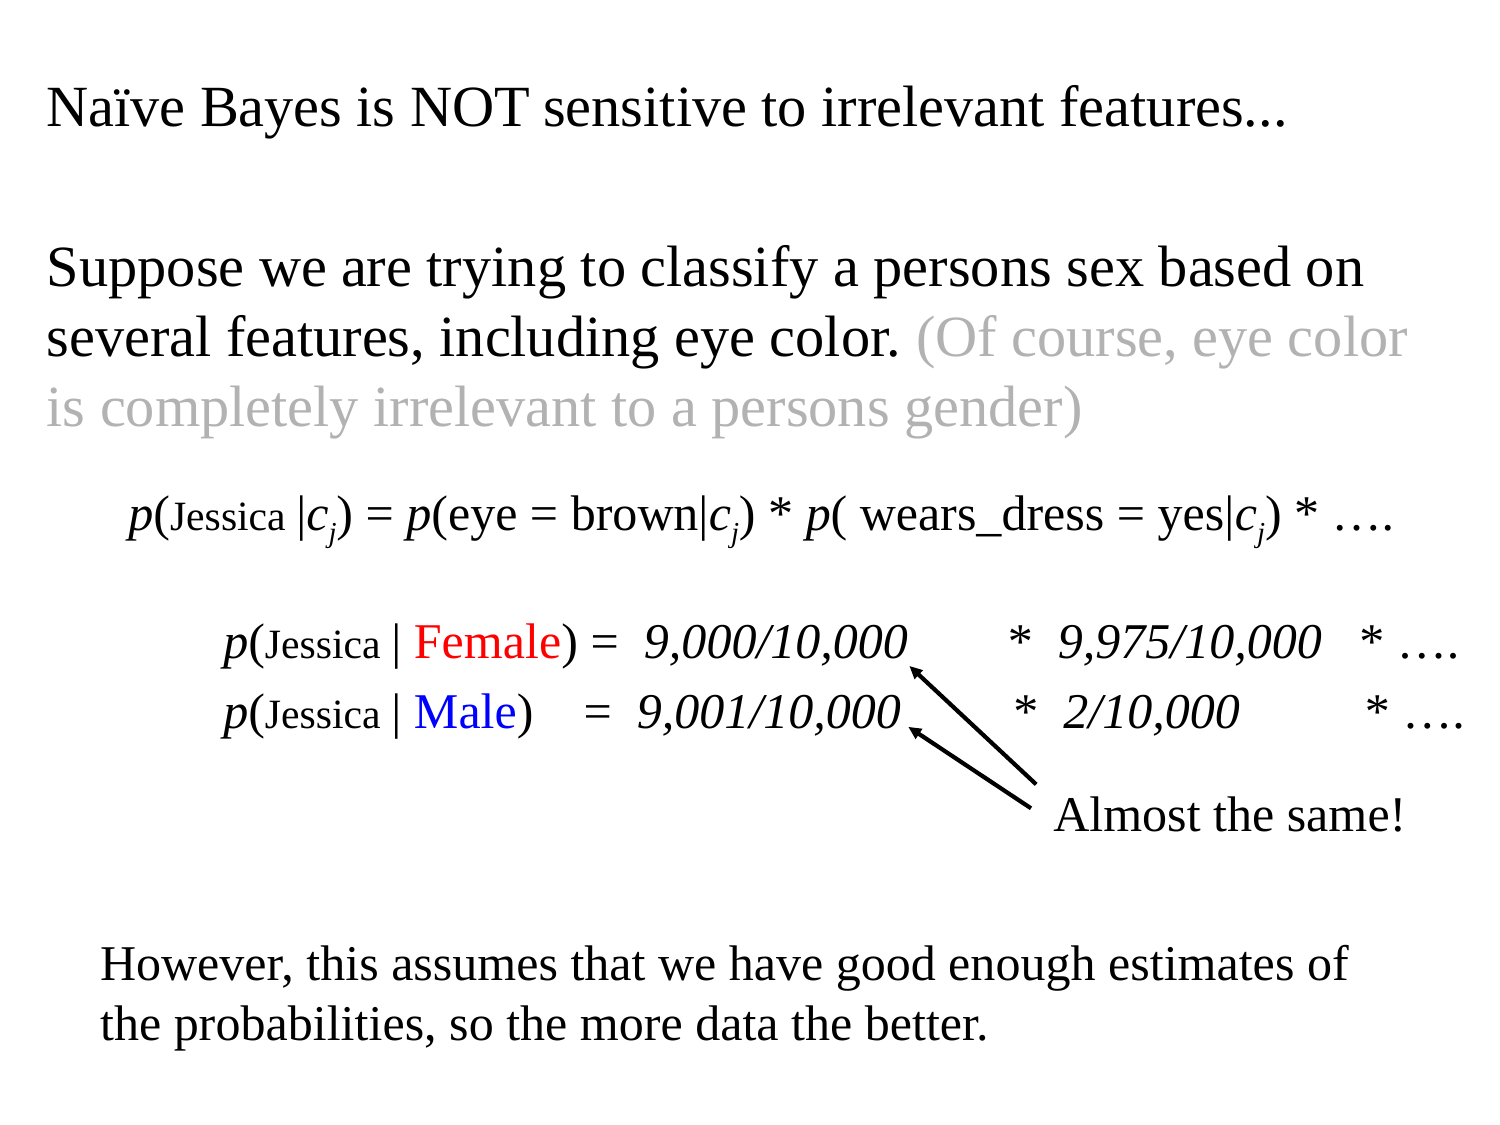

Naïve Bayes is NOT sensitive to irrelevant features...

Suppose we are trying to classify a persons sex based on several features, including eye color. (Of course, eye color is completely irrelevant to a persons gender)
p(Jessica |cj) = p(eye = brown|cj) * p( wears_dress = yes|cj) * ….

p(Jessica | Female) =  9,000/10,000        *  9,975/10,000   * ….
p(Jessica | Male)    =  9,001/10,000         *  2/10,000          * ….

Almost the same!
However, this assumes that we have good enough estimates of the probabilities, so the more data the better.